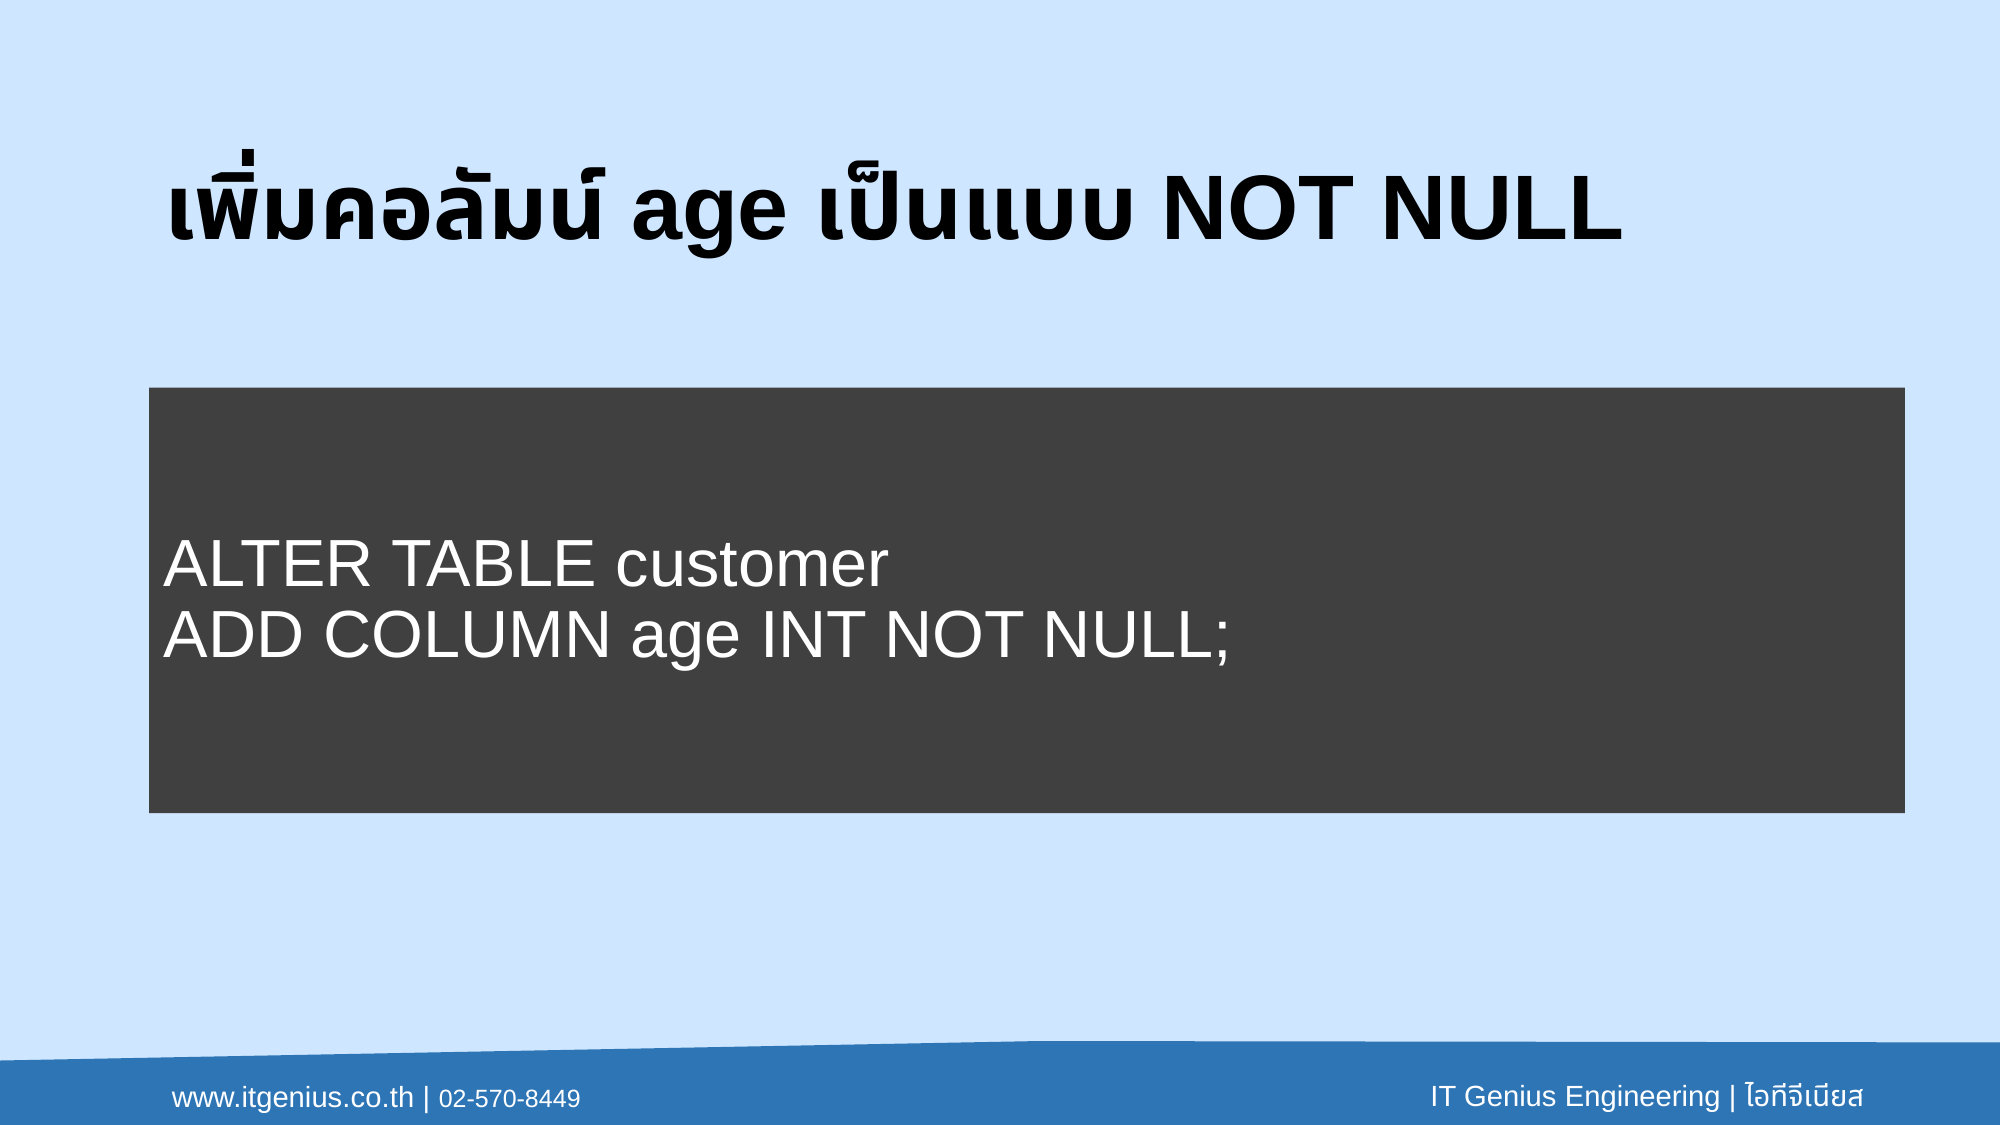

# เพิ่มคอลัมน์ age เป็นแบบ NOT NULL
ALTER TABLE customer
ADD COLUMN age INT NOT NULL;

IT Genius Engineering | ไอทีจีเนียส
www.itgenius.co.th | 02-570-8449